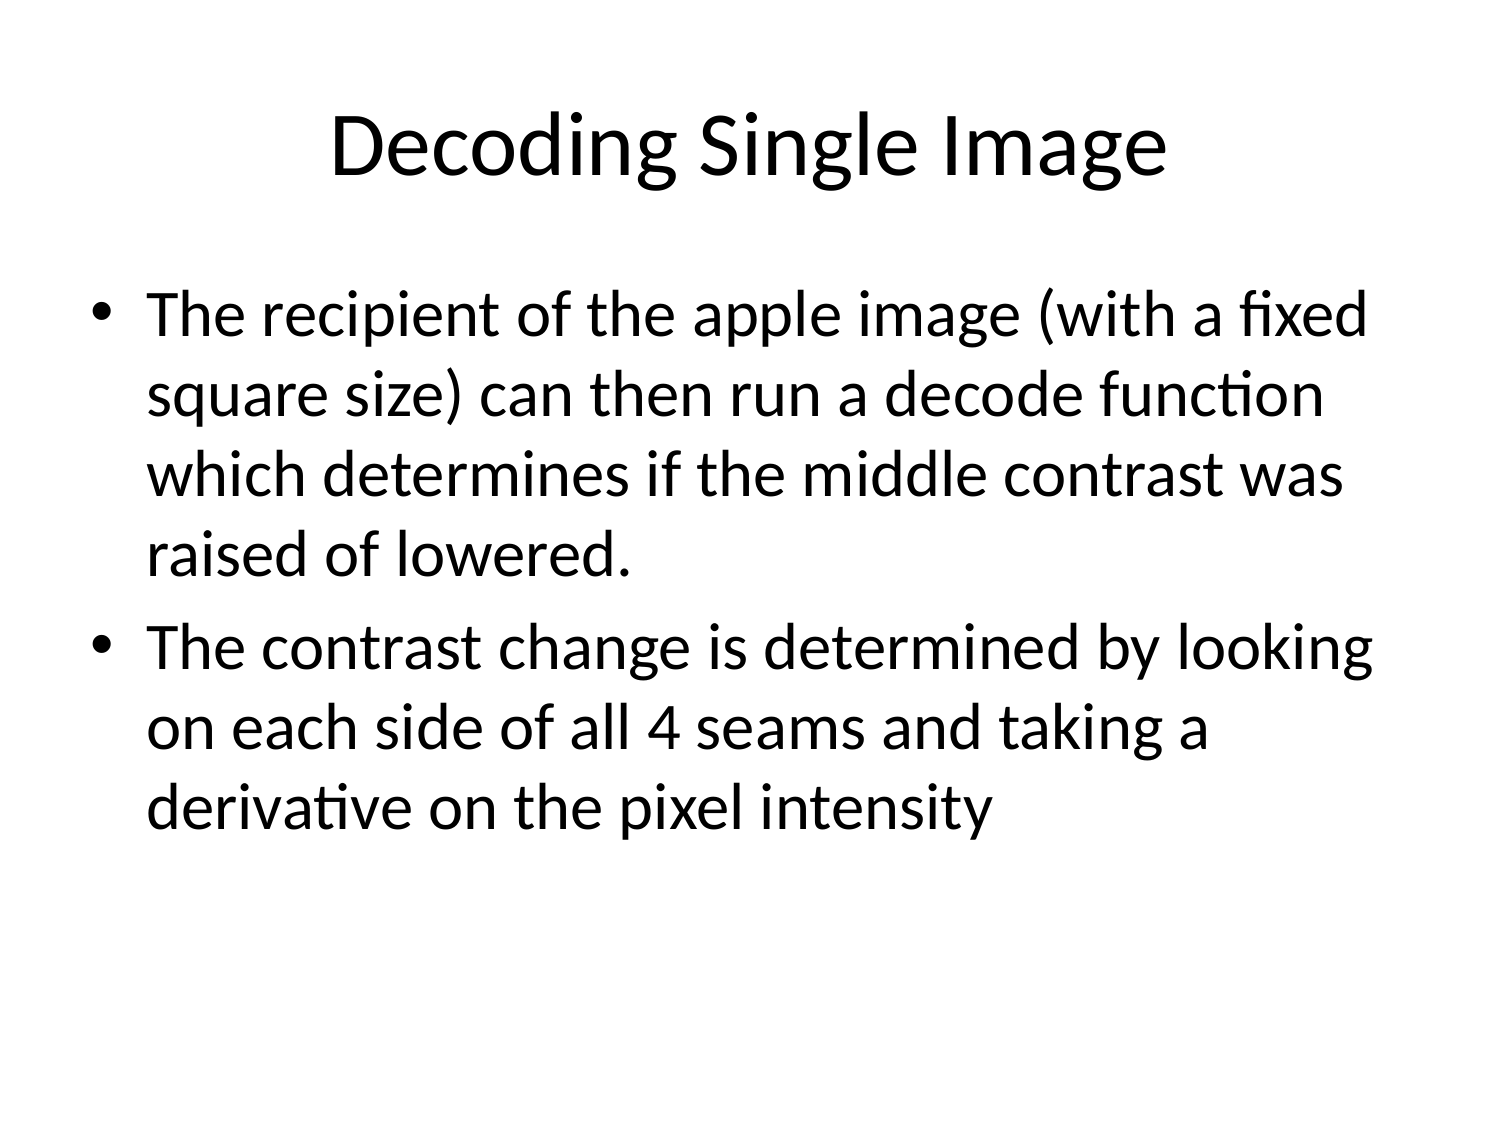

# Decoding Single Image
The recipient of the apple image (with a fixed square size) can then run a decode function which determines if the middle contrast was raised of lowered.
The contrast change is determined by looking on each side of all 4 seams and taking a derivative on the pixel intensity